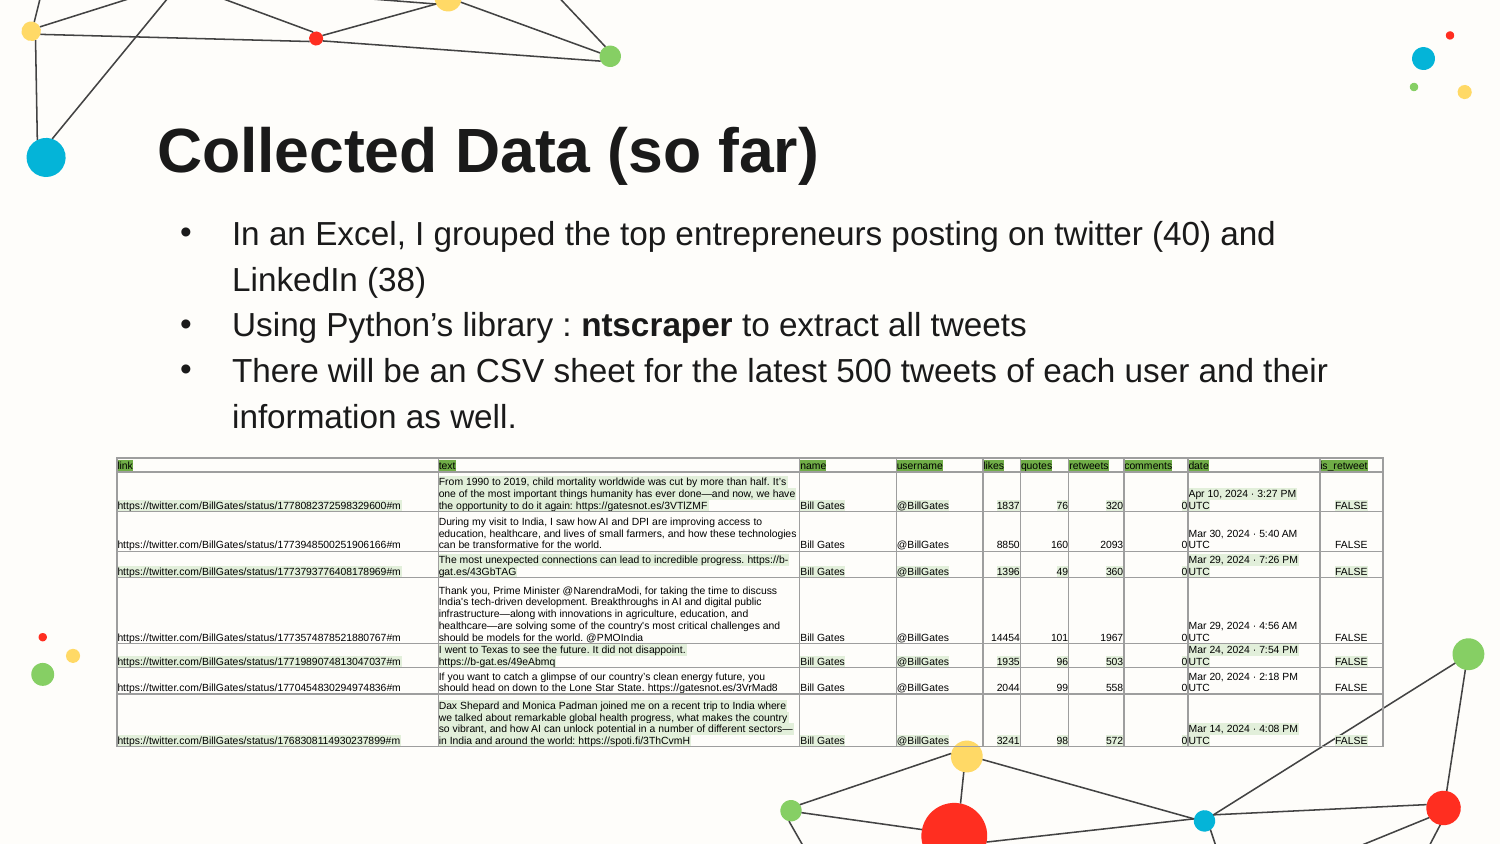

Collected Data (so far)
In an Excel, I grouped the top entrepreneurs posting on twitter (40) and LinkedIn (38)
Using Python’s library : ntscraper to extract all tweets
There will be an CSV sheet for the latest 500 tweets of each user and their information as well.
| link | text | name | username | likes | quotes | retweets | comments | date | is\_retweet |
| --- | --- | --- | --- | --- | --- | --- | --- | --- | --- |
| https://twitter.com/BillGates/status/1778082372598329600#m | From 1990 to 2019, child mortality worldwide was cut by more than half. It’s one of the most important things humanity has ever done—and now, we have the opportunity to do it again: https://gatesnot.es/3VTlZMF | Bill Gates | @BillGates | 1837 | 76 | 320 | 0 | Apr 10, 2024 · 3:27 PM UTC | FALSE |
| https://twitter.com/BillGates/status/1773948500251906166#m | During my visit to India, I saw how AI and DPI are improving access to education, healthcare, and lives of small farmers, and how these technologies can be transformative for the world. | Bill Gates | @BillGates | 8850 | 160 | 2093 | 0 | Mar 30, 2024 · 5:40 AM UTC | FALSE |
| https://twitter.com/BillGates/status/1773793776408178969#m | The most unexpected connections can lead to incredible progress. https://b-gat.es/43GbTAG | Bill Gates | @BillGates | 1396 | 49 | 360 | 0 | Mar 29, 2024 · 7:26 PM UTC | FALSE |
| https://twitter.com/BillGates/status/1773574878521880767#m | Thank you, Prime Minister @NarendraModi, for taking the time to discuss India's tech-driven development. Breakthroughs in AI and digital public infrastructure—along with innovations in agriculture, education, and healthcare—are solving some of the country's most critical challenges and should be models for the world. @PMOIndia | Bill Gates | @BillGates | 14454 | 101 | 1967 | 0 | Mar 29, 2024 · 4:56 AM UTC | FALSE |
| https://twitter.com/BillGates/status/1771989074813047037#m | I went to Texas to see the future. It did not disappoint. https://b-gat.es/49eAbmq | Bill Gates | @BillGates | 1935 | 96 | 503 | 0 | Mar 24, 2024 · 7:54 PM UTC | FALSE |
| https://twitter.com/BillGates/status/1770454830294974836#m | If you want to catch a glimpse of our country’s clean energy future, you should head on down to the Lone Star State. https://gatesnot.es/3VrMad8 | Bill Gates | @BillGates | 2044 | 99 | 558 | 0 | Mar 20, 2024 · 2:18 PM UTC | FALSE |
| https://twitter.com/BillGates/status/1768308114930237899#m | Dax Shepard and Monica Padman joined me on a recent trip to India where we talked about remarkable global health progress, what makes the country so vibrant, and how AI can unlock potential in a number of different sectors—in India and around the world: https://spoti.fi/3ThCvmH | Bill Gates | @BillGates | 3241 | 98 | 572 | 0 | Mar 14, 2024 · 4:08 PM UTC | FALSE |